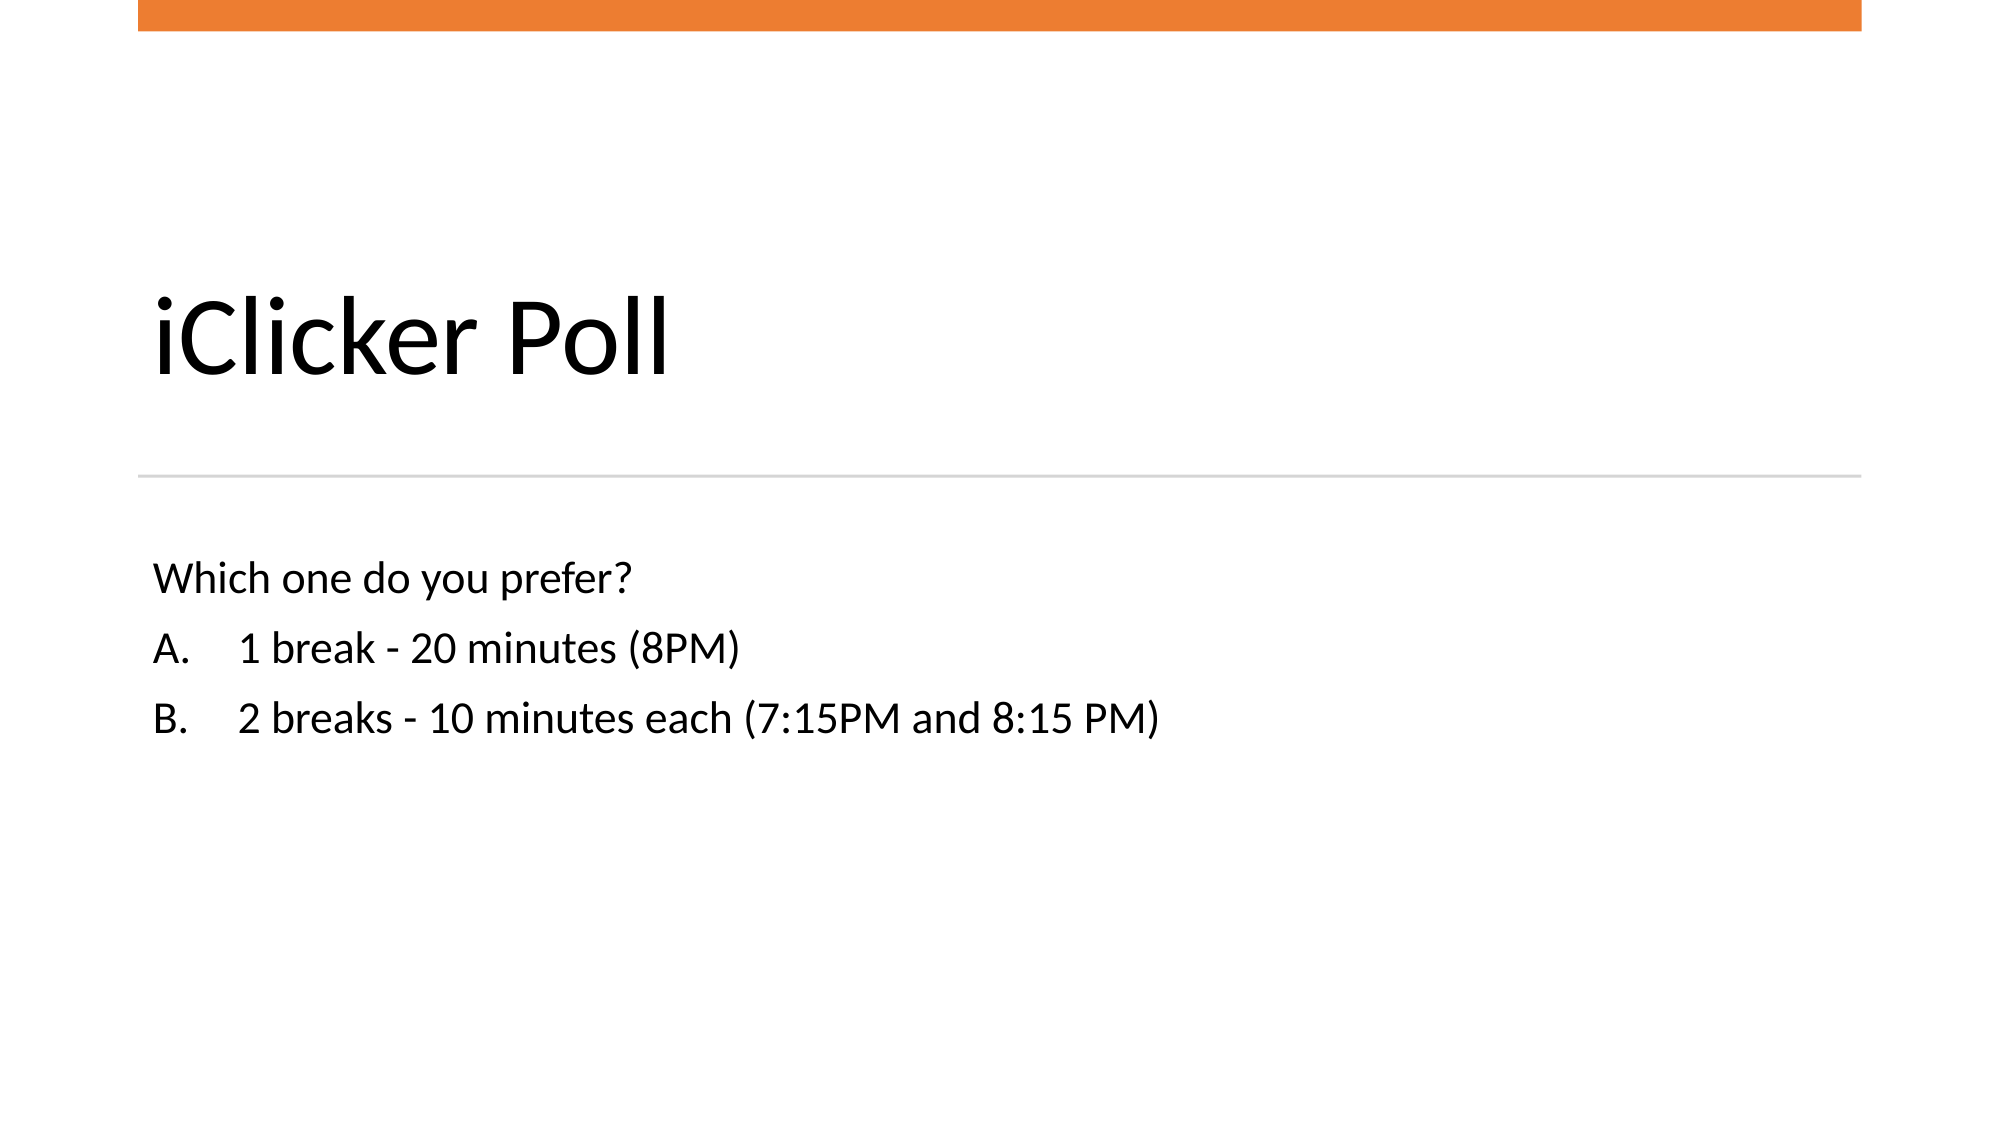

# iClicker Poll

Which one do you prefer?
1 break - 20 minutes (8PM)
2 breaks - 10 minutes each (7:15PM and 8:15 PM)